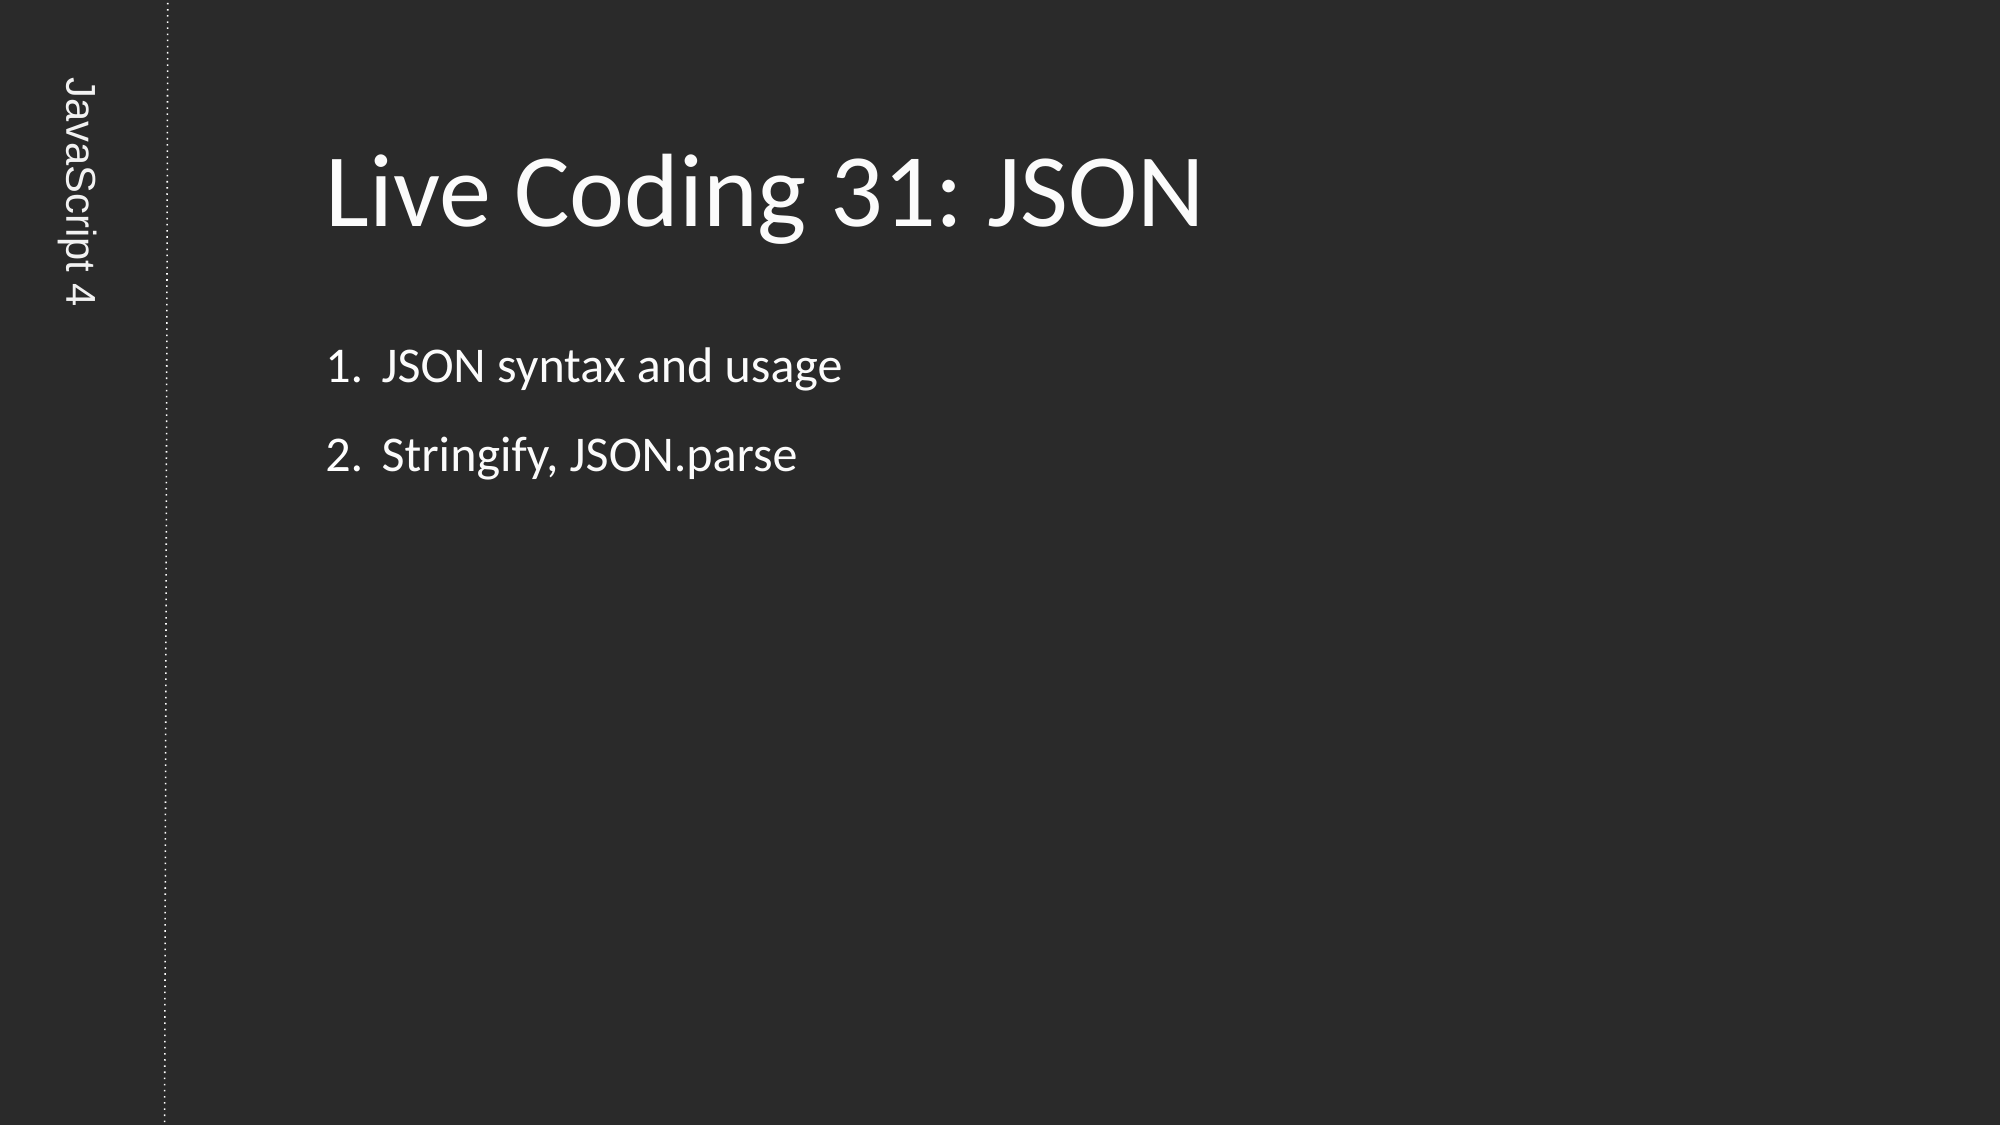

# Live Coding 31: JSON
JSON syntax and usage
Stringify, JSON.parse